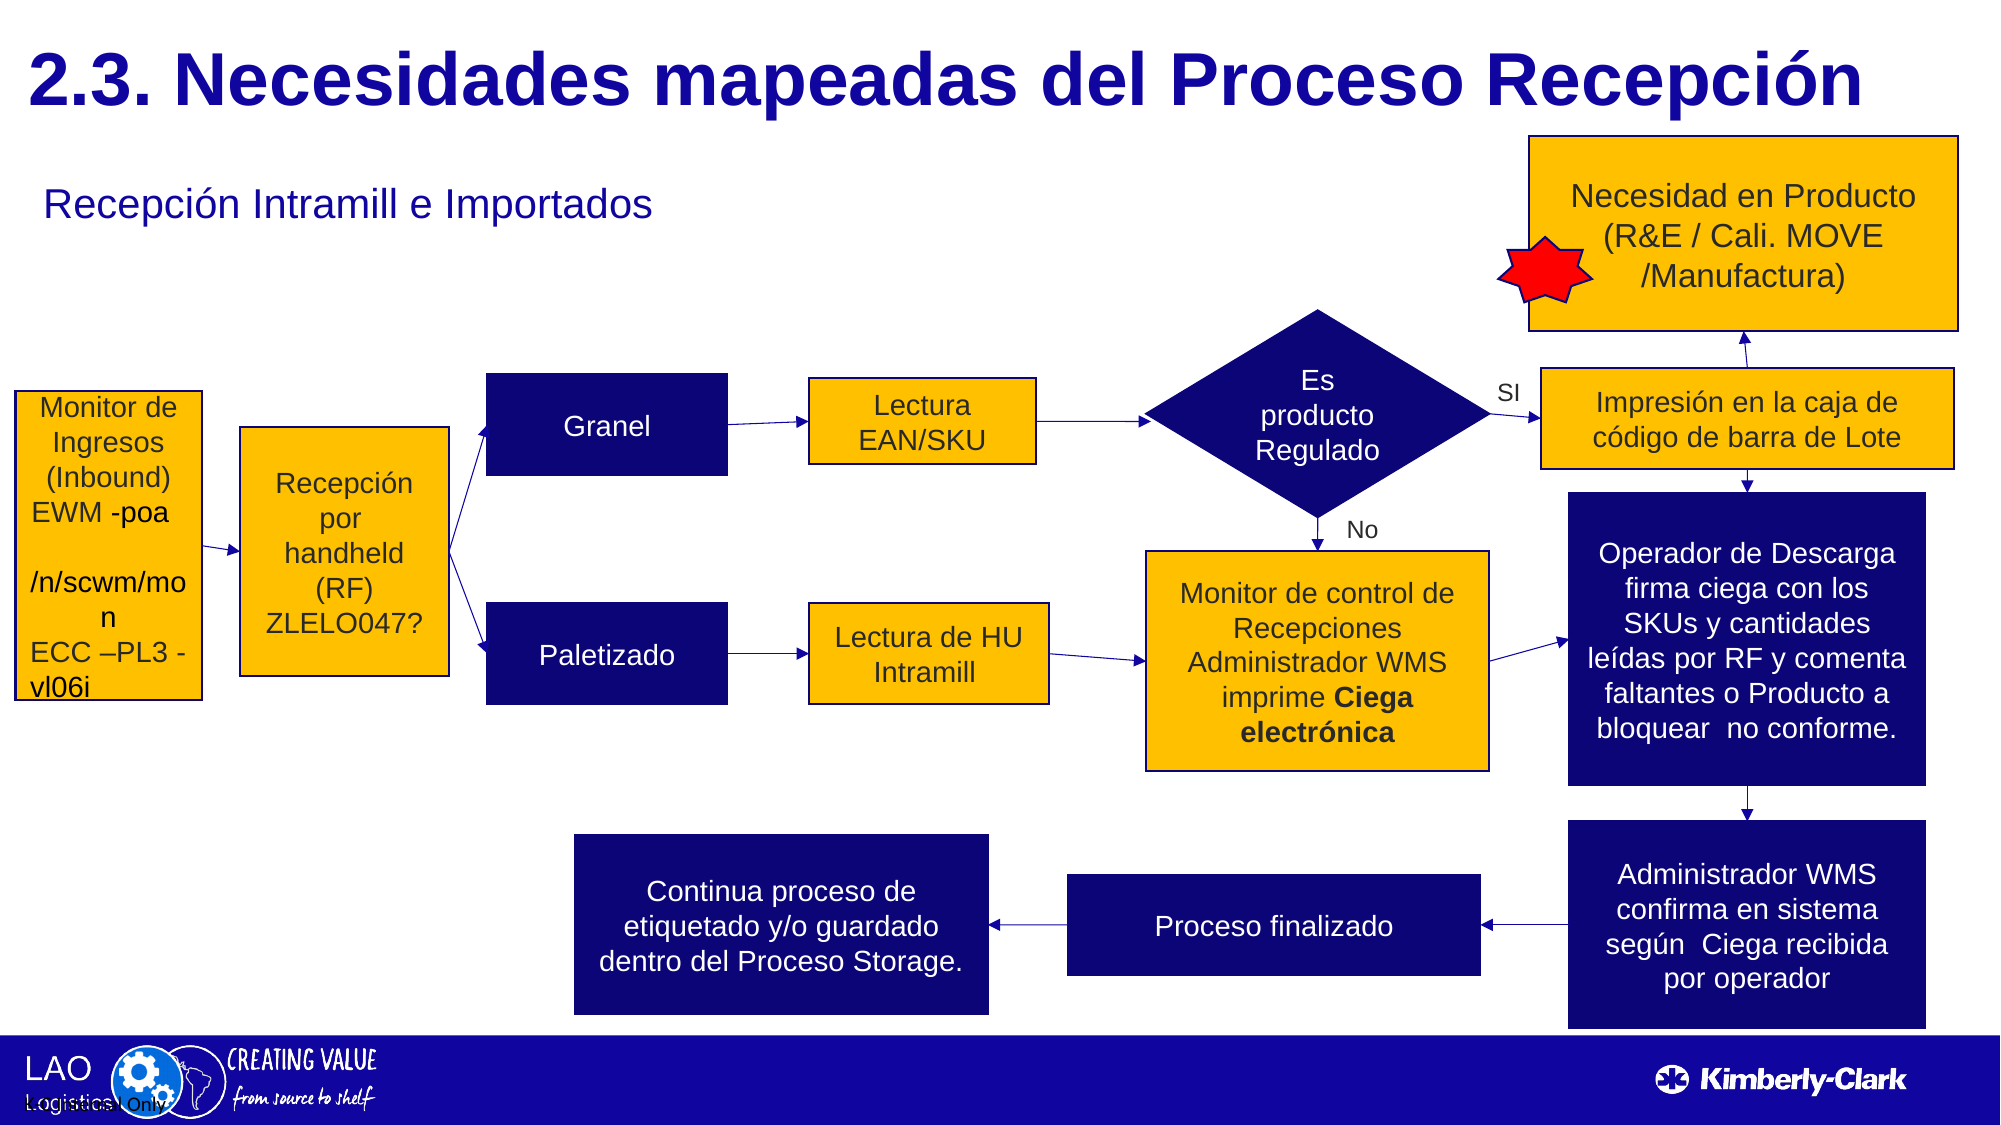

2.3. Necesidades mapeadas del Proceso Recepción
Necesidad en Producto
(R&E / Cali. MOVE /Manufactura)
Recepción Intramill e Importados ​
​
​

Es producto Regulado
Impresión en la caja de código de barra de Lote
SI
Granel
Lectura EAN/SKU
Monitor de Ingresos (Inbound)
EWM -poa    /n/scwm/mon
ECC –PL3 - vl06i
Recepción por
handheld (RF)
ZLELO047?
Operador de Descarga firma ciega con los SKUs y cantidades leídas por RF y comenta faltantes o Producto a bloquear  no conforme.
No
Monitor de control de Recepciones
Administrador WMS imprime Ciega electrónica
Paletizado
Lectura de HU
Intramill
Administrador WMS confirma en sistema según  Ciega recibida por operador
Continua proceso de etiquetado y/o guardado dentro del Proceso Storage.
Proceso finalizado